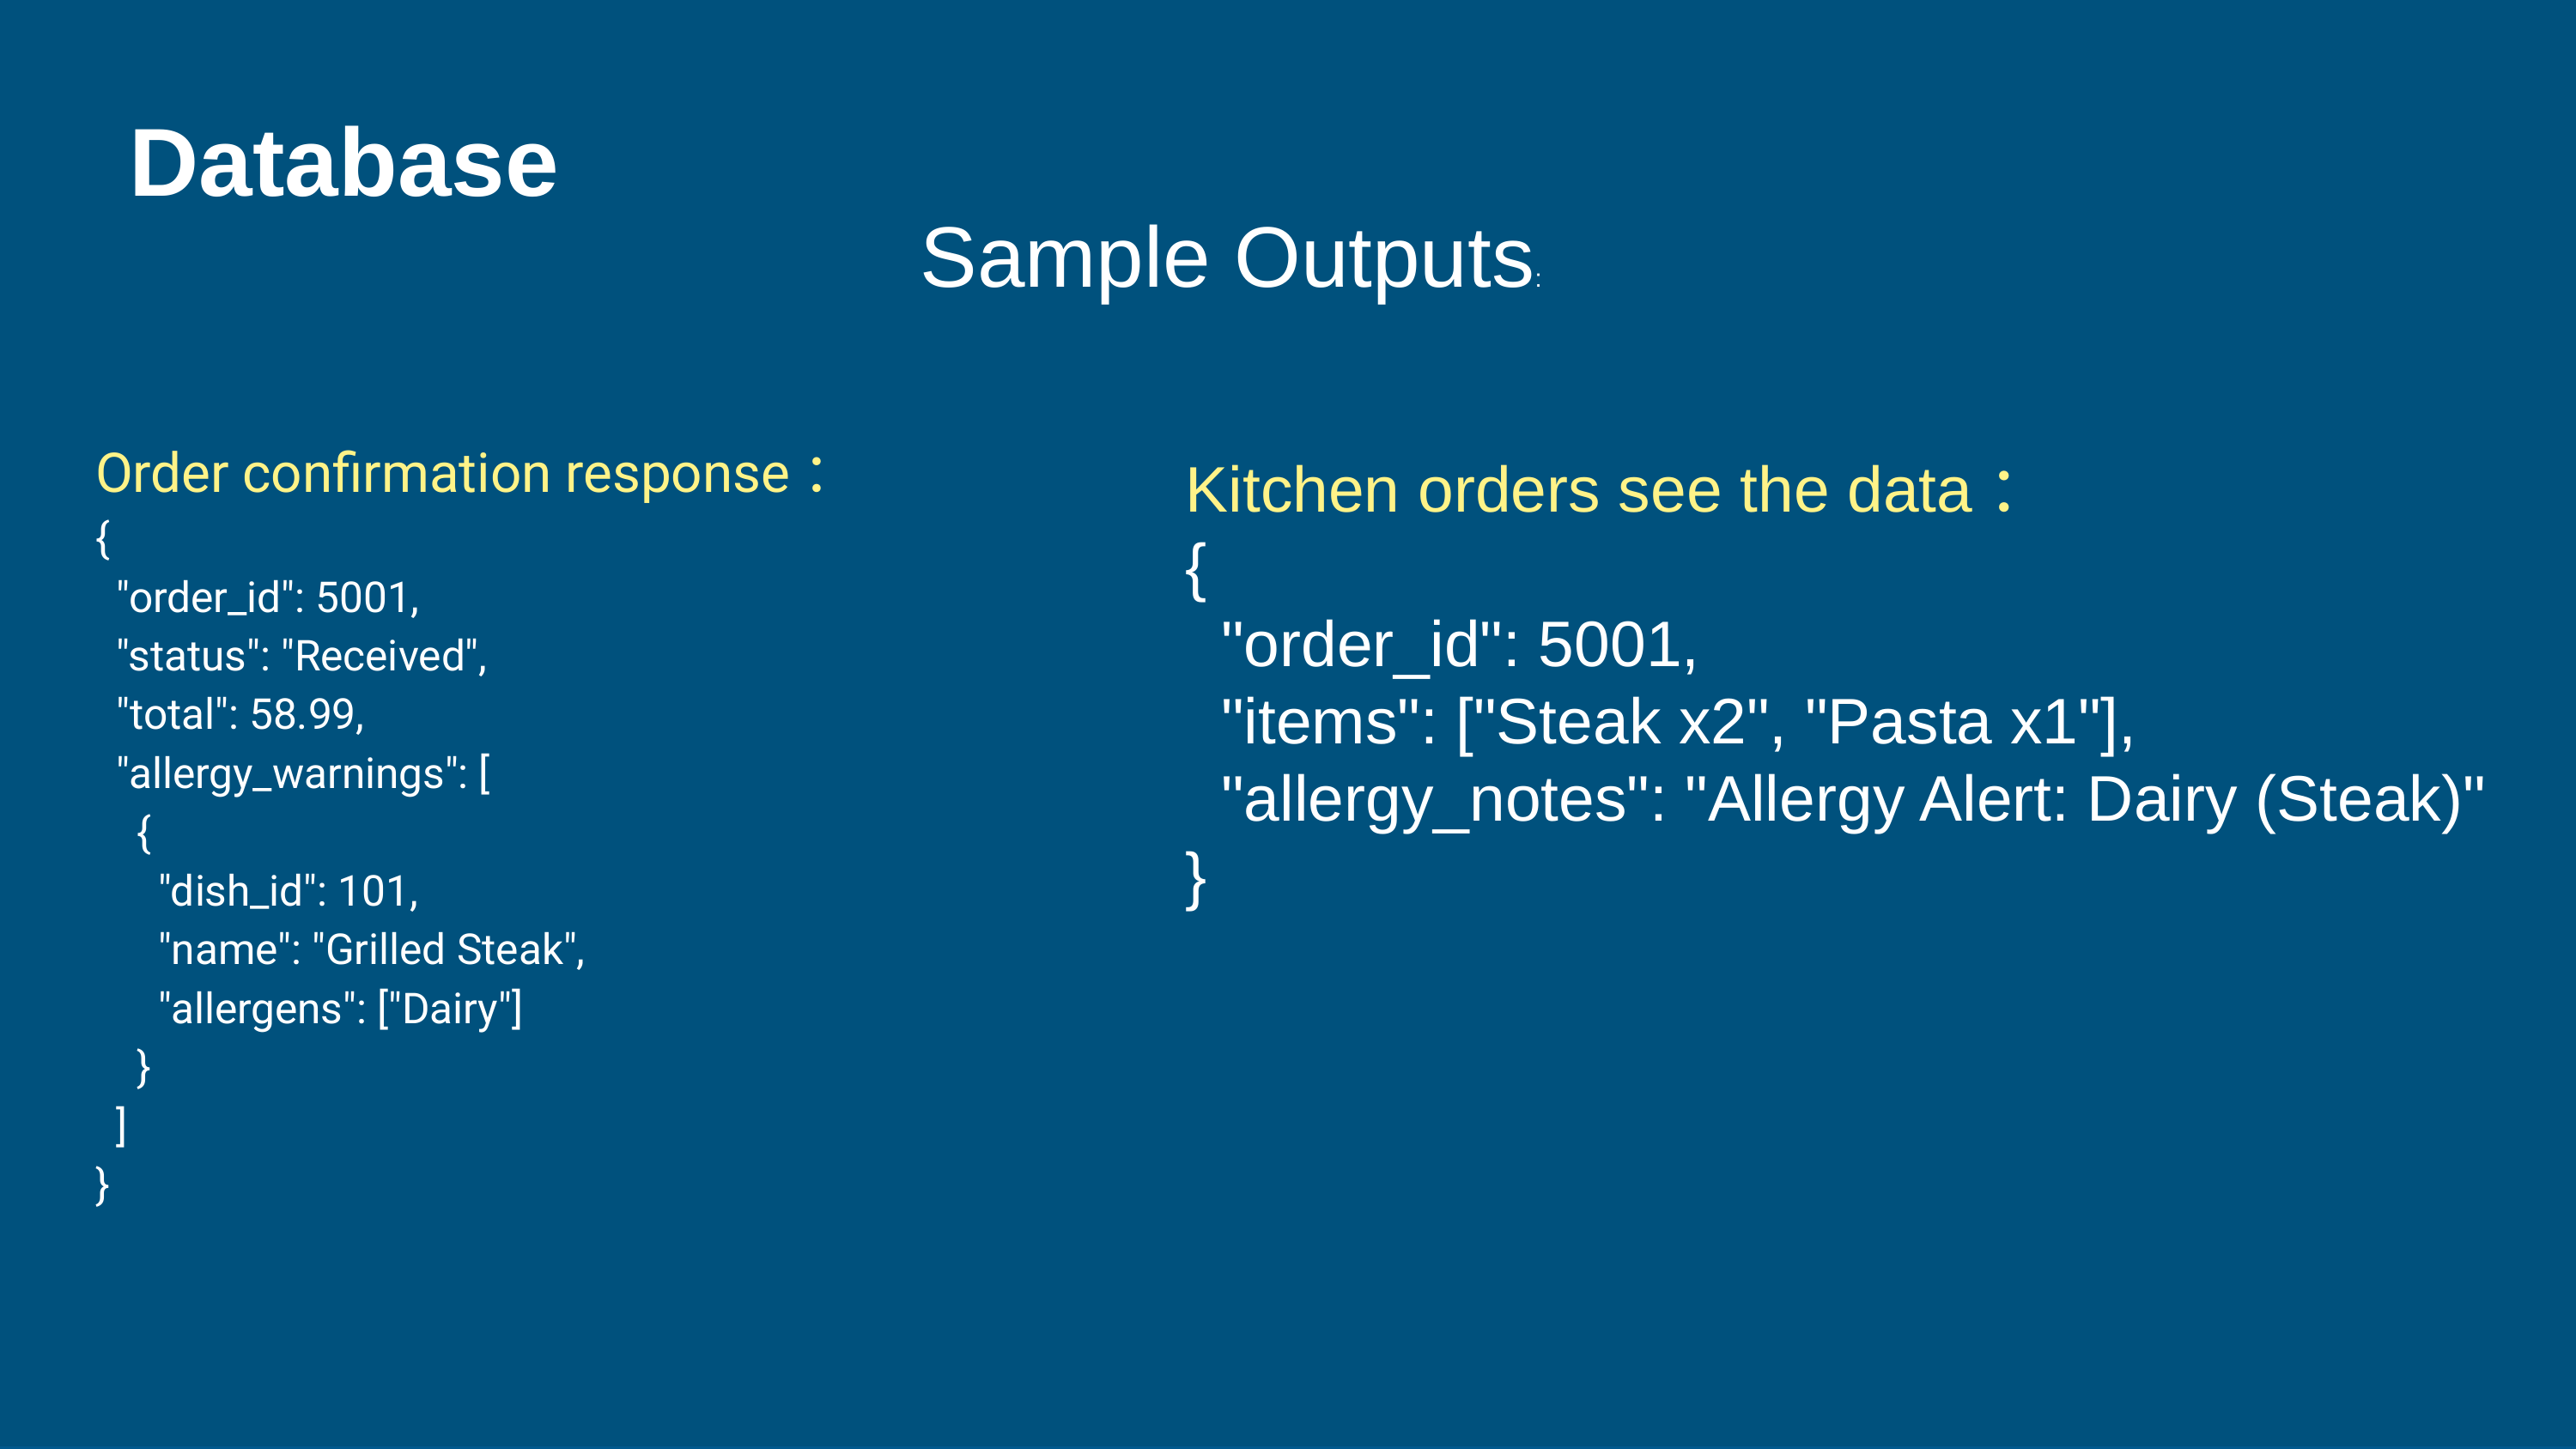

# Database

Sample Outputs:
Order confirmation response：
{
  "order_id": 5001,
  "status": "Received",
  "total": 58.99,
  "allergy_warnings": [
    {
      "dish_id": 101,
      "name": "Grilled Steak",
      "allergens": ["Dairy"]
    }
  ]
}
Kitchen orders see the data：
{
  "order_id": 5001,
  "items": ["Steak x2", "Pasta x1"],
  "allergy_notes": "Allergy Alert: Dairy (Steak)"
}